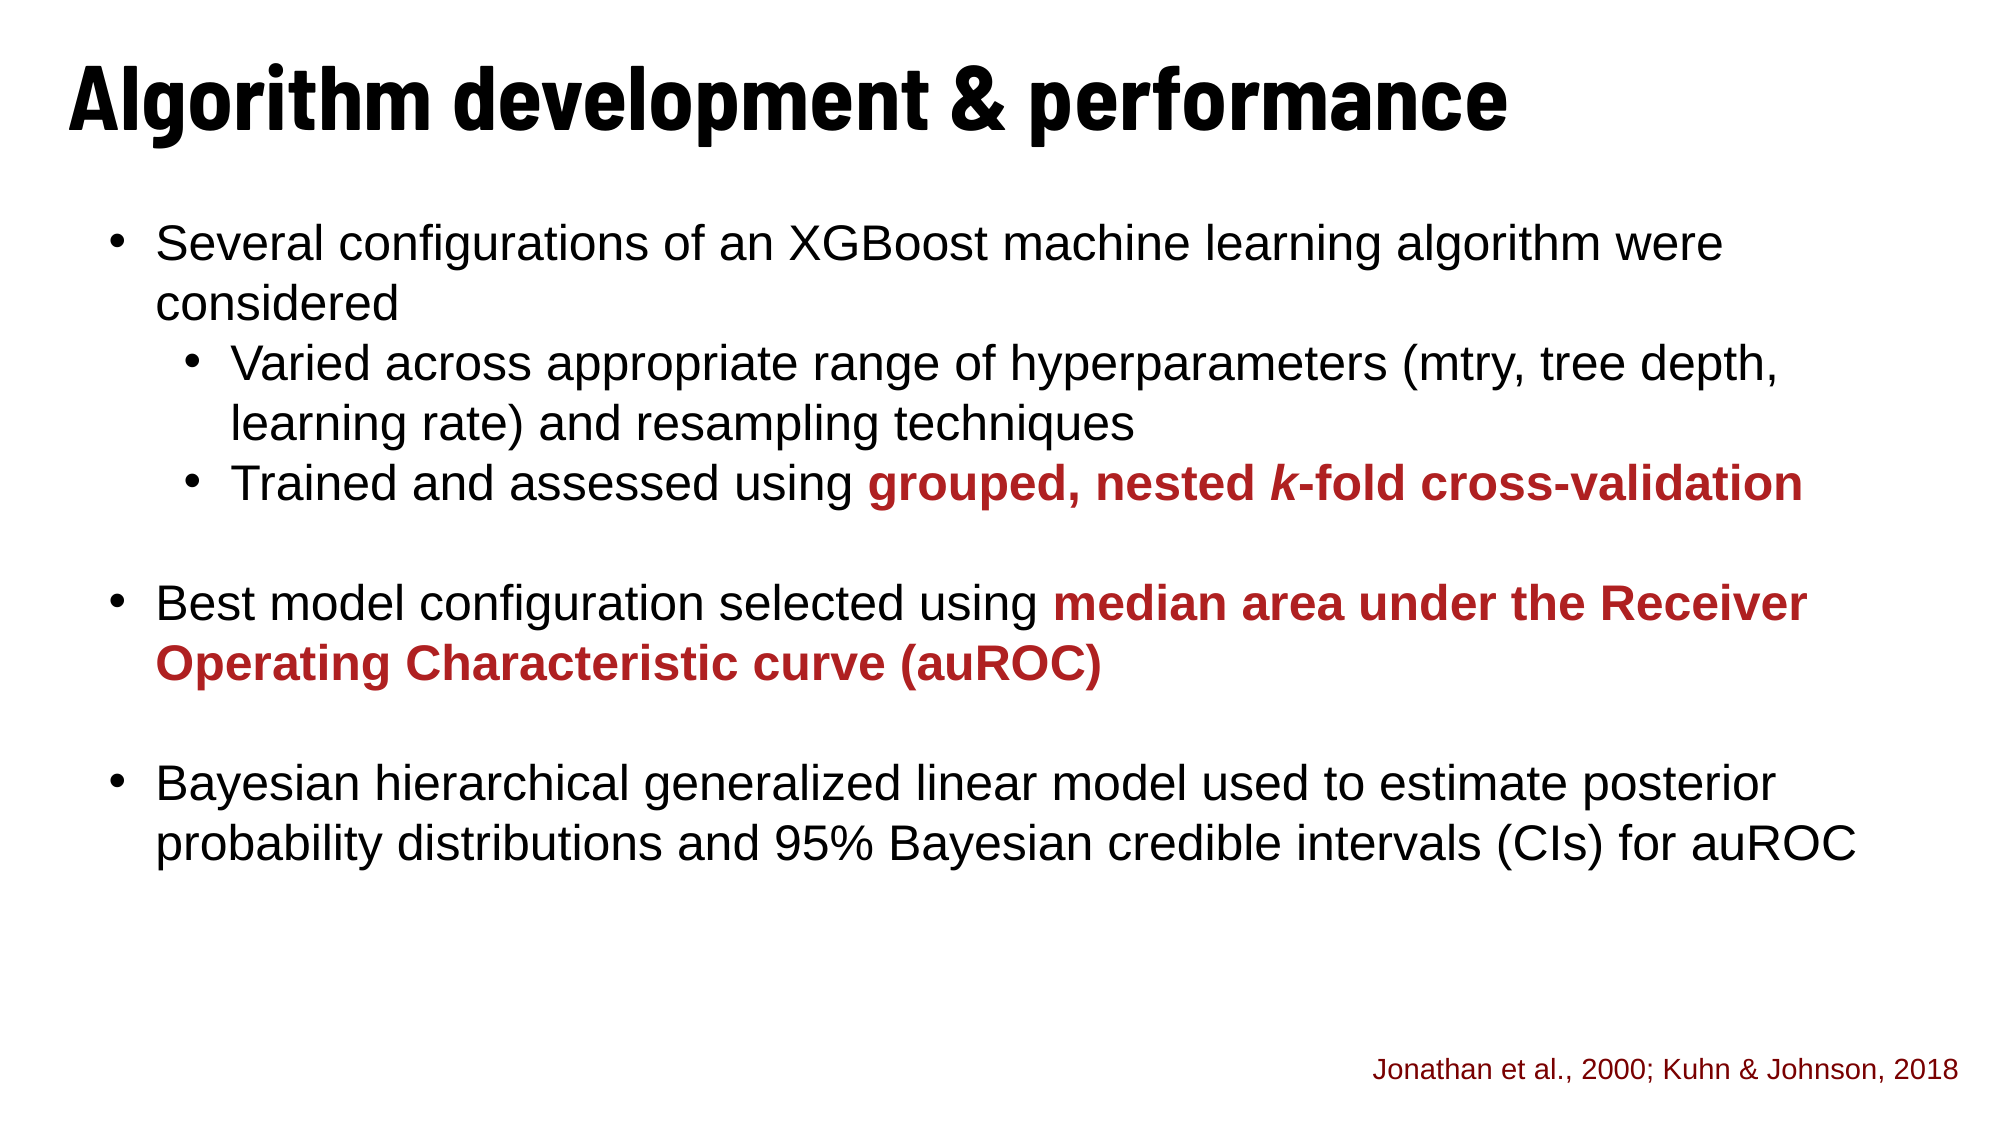

Algorithm development & performance
Several configurations of an XGBoost machine learning algorithm were considered
Varied across appropriate range of hyperparameters (mtry, tree depth, learning rate) and resampling techniques
Trained and assessed using grouped, nested k-fold cross-validation
Best model configuration selected using median area under the Receiver Operating Characteristic curve (auROC)

Bayesian hierarchical generalized linear model used to estimate posterior probability distributions and 95% Bayesian credible intervals (CIs) for auROC
Jonathan et al., 2000; Kuhn & Johnson, 2018